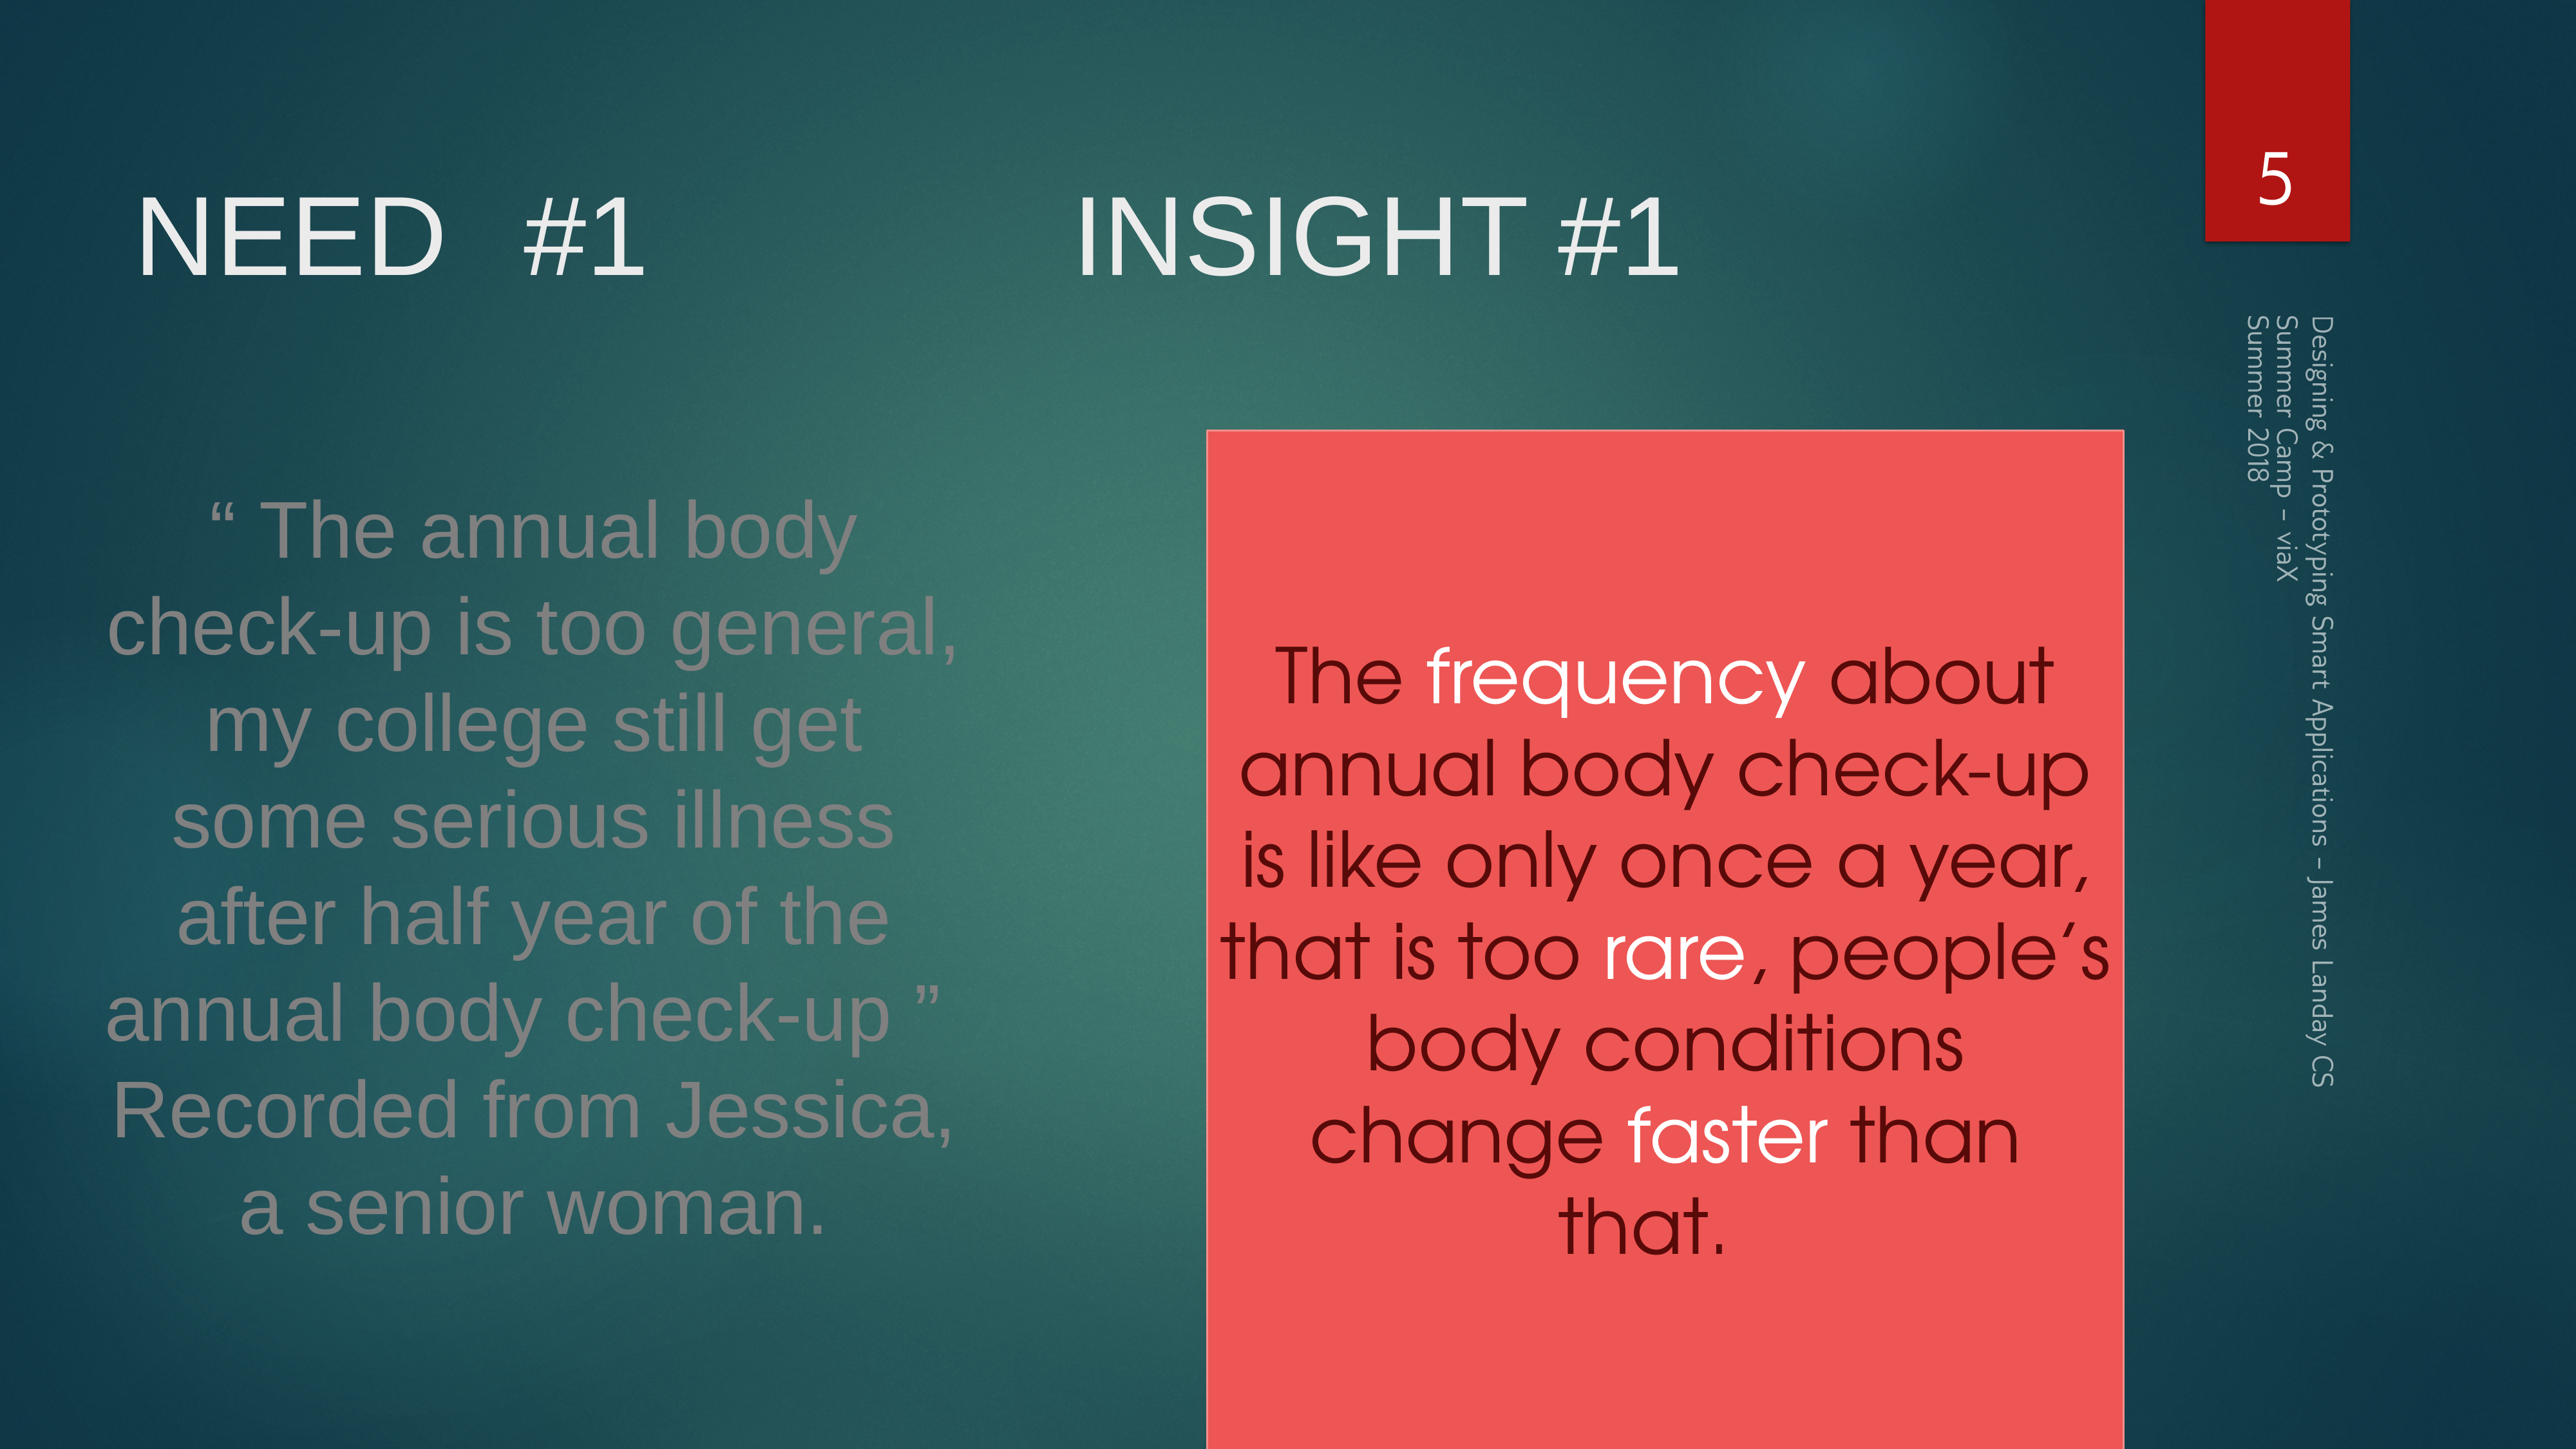

5
# NEED	 #1				 	INSIGHT #1
Summer 2018
The frequency about annual body check-up is like only once a year, that is too rare, people’s body conditions change faster than that.
“ The annual body check-up is too general, my college still get some serious illness after half year of the annual body check-up ”  Recorded from Jessica, a senior woman.
Designing & Prototyping Smart Applications – James Landay CS Summer Camp – viaX